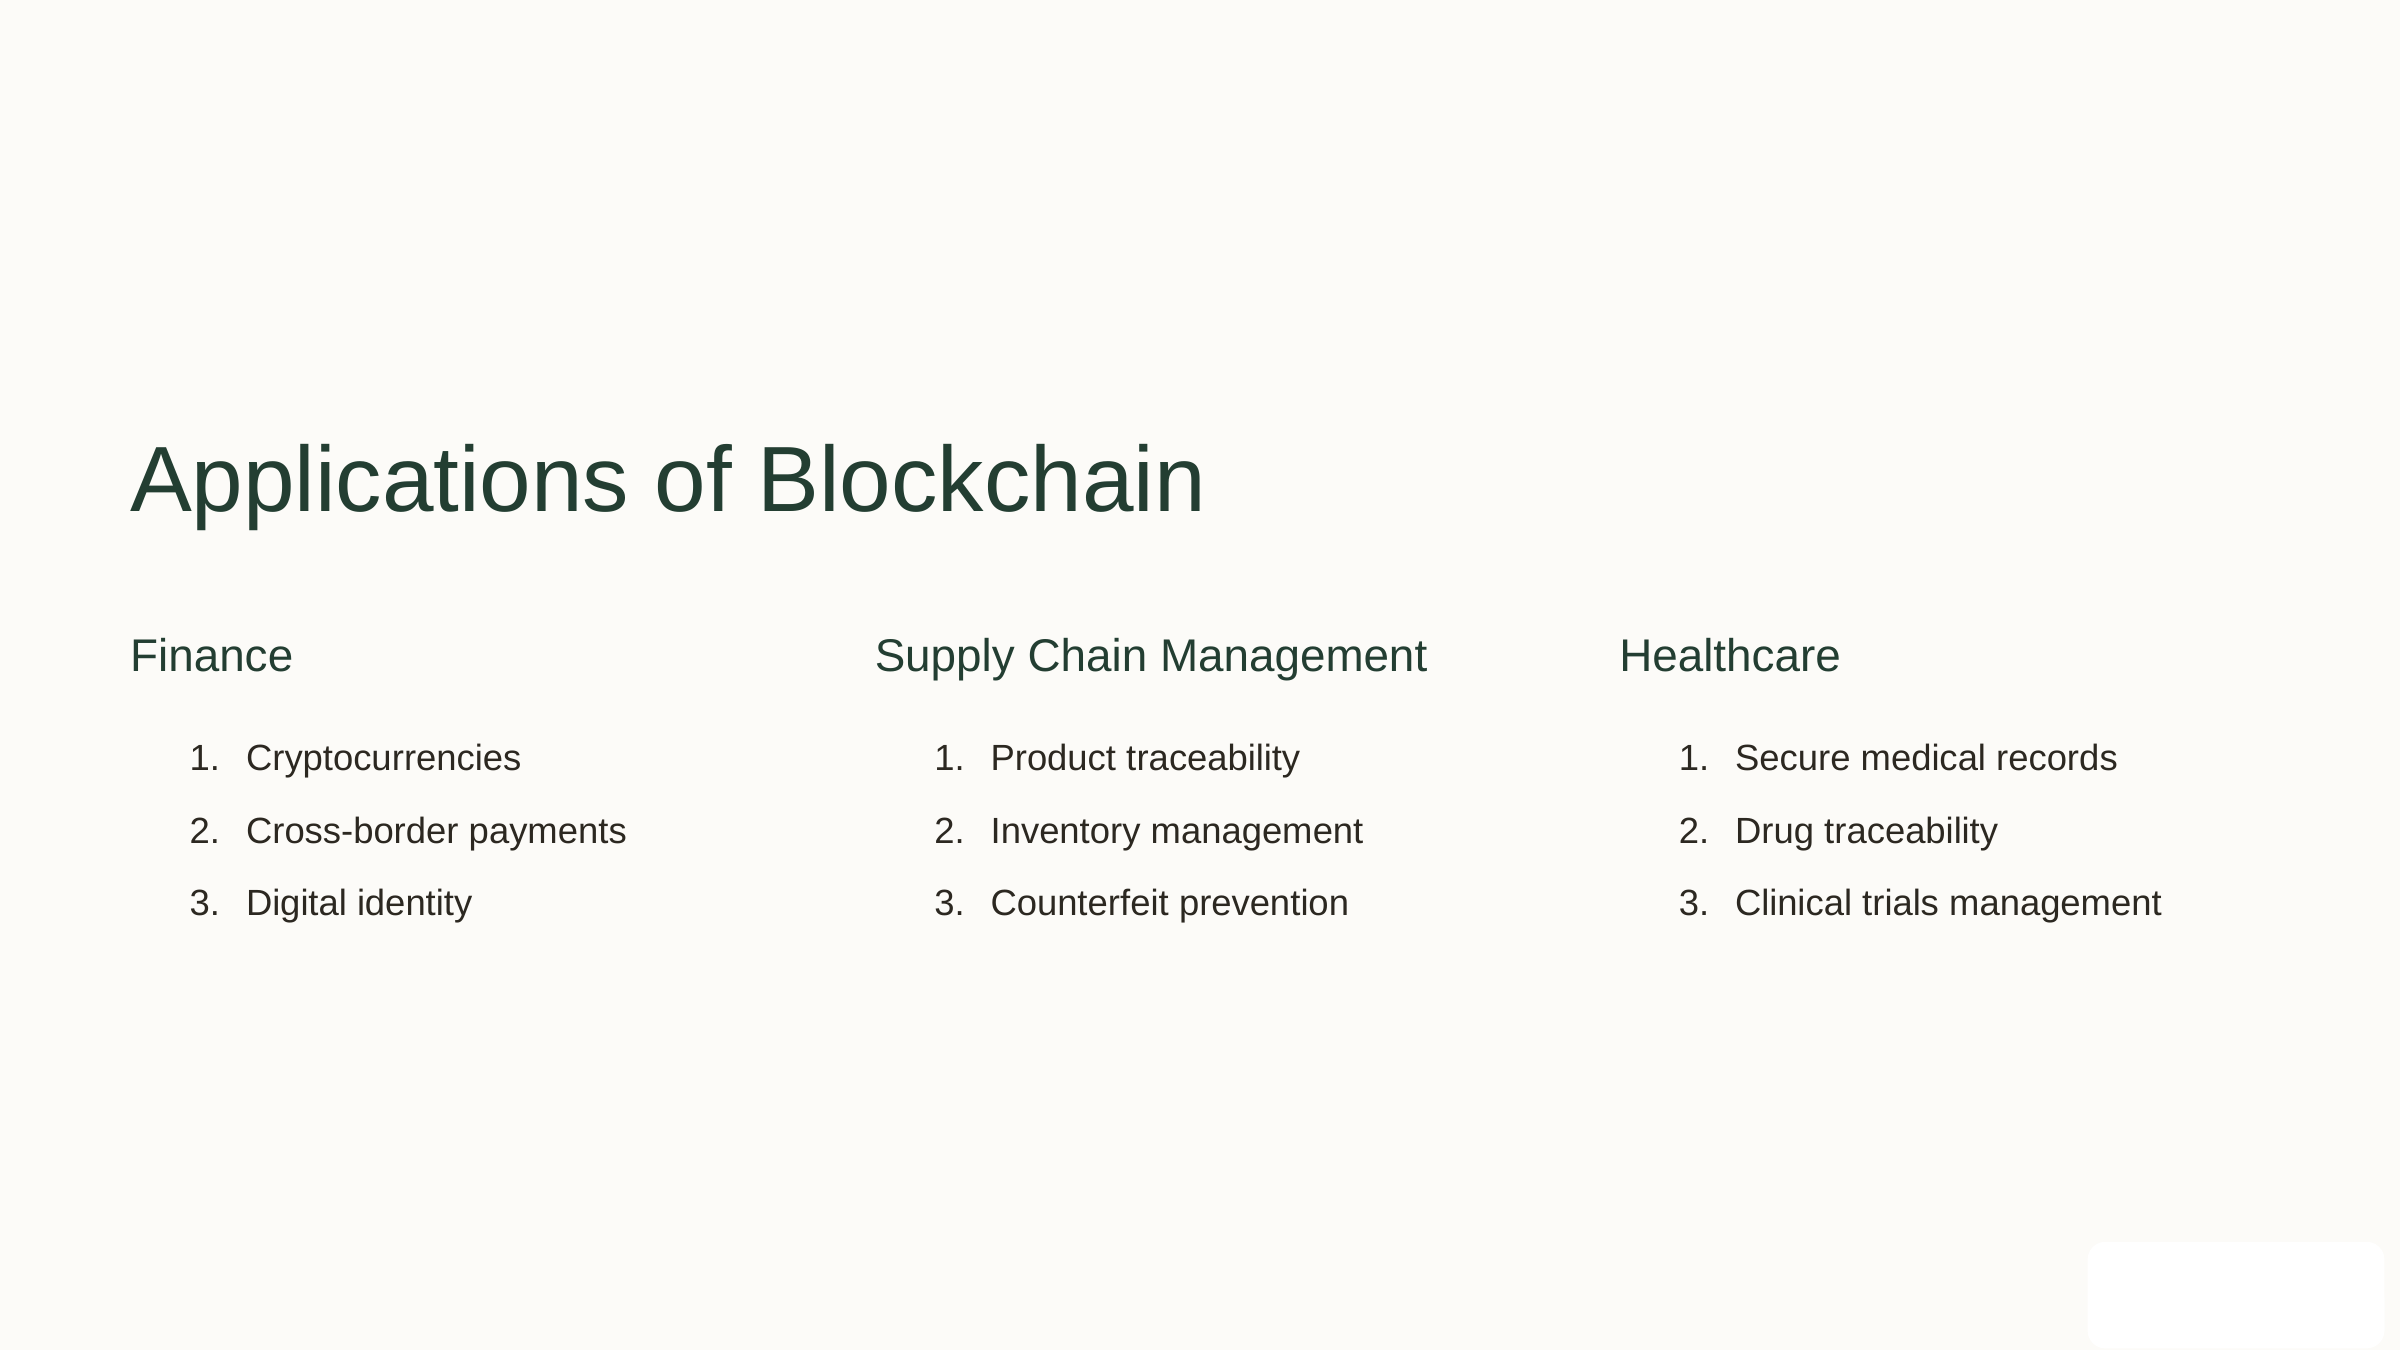

Applications of Blockchain
Finance
Supply Chain Management
Healthcare
Cryptocurrencies
Product traceability
Secure medical records
Cross-border payments
Inventory management
Drug traceability
Digital identity
Counterfeit prevention
Clinical trials management